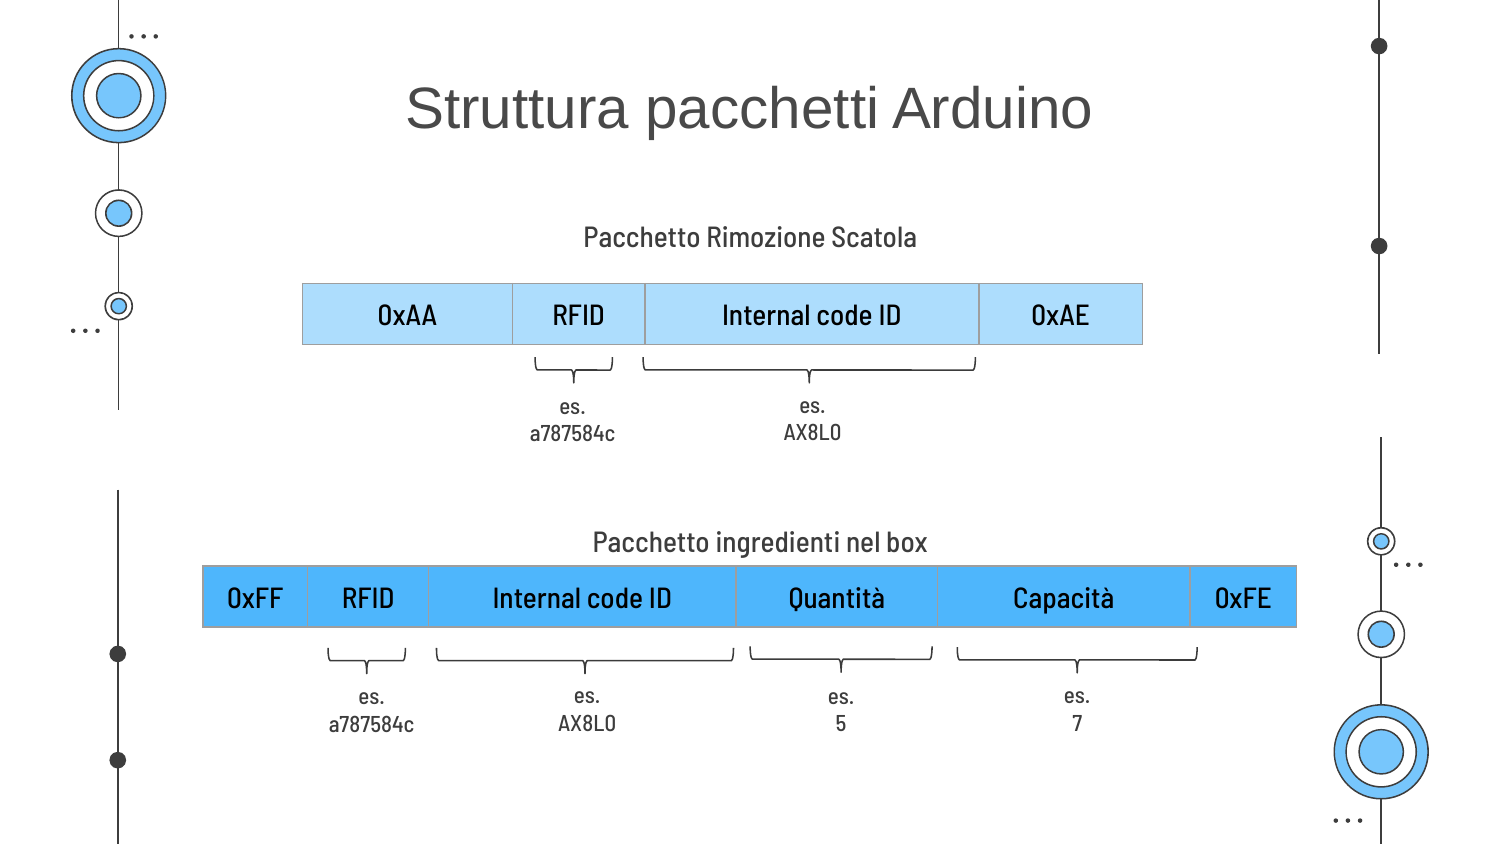

# Struttura pacchetti Arduino

Pacchetto Rimozione Scatola
| 0xAA | RFID | Internal code ID | 0xAE |
| --- | --- | --- | --- |

es.
AX8L0
es.
a787584c

Pacchetto ingredienti nel box

| 0xFF | RFID | Internal code ID | Quantità | Capacità | 0xFE |
| --- | --- | --- | --- | --- | --- |

es.
AX8L0
es.
7
es.
5
es.
a787584c